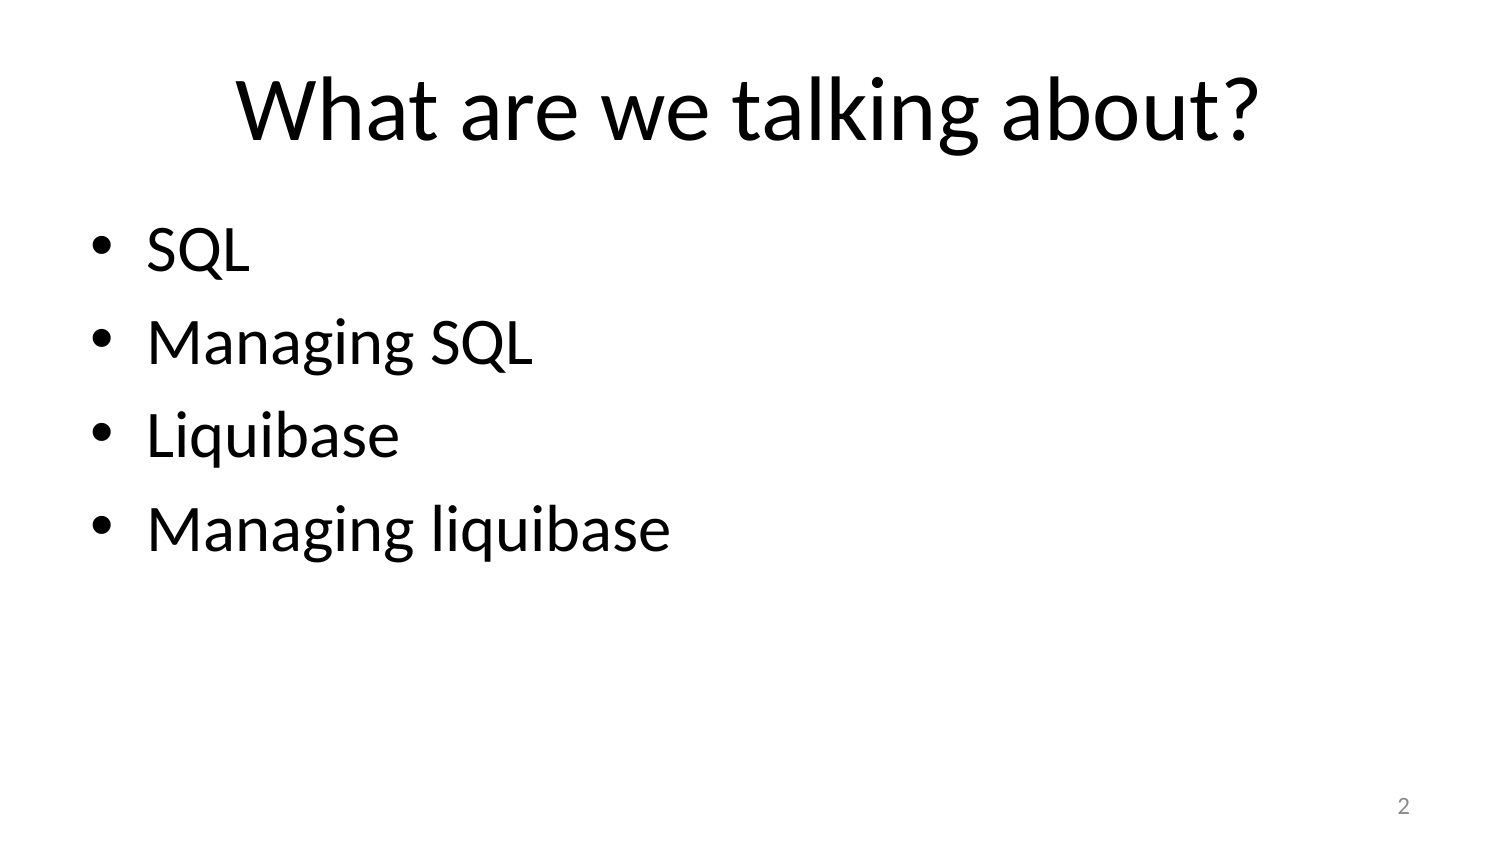

# What are we talking about?
SQL
Managing SQL
Liquibase
Managing liquibase
2